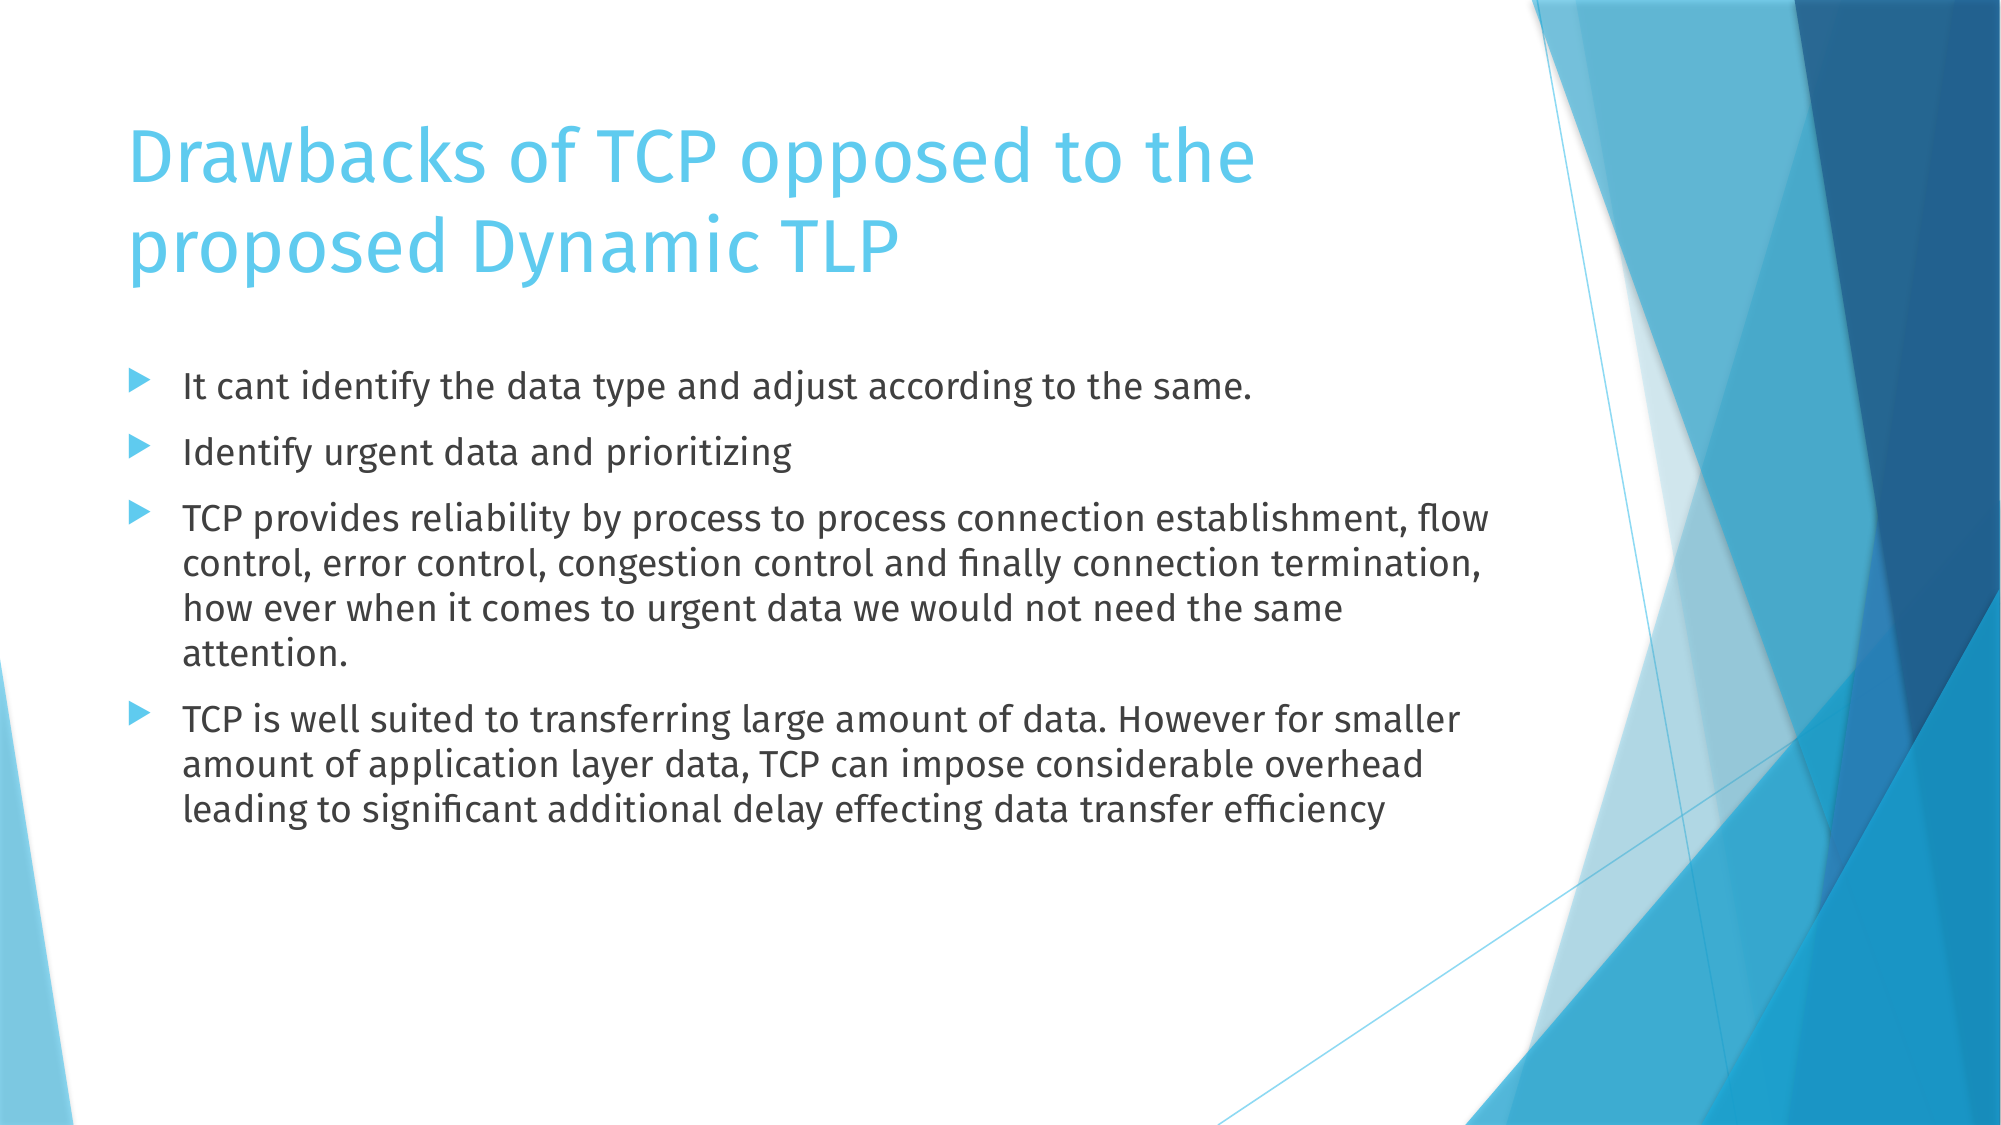

# Drawbacks of TCP opposed to the proposed Dynamic TLP
It cant identify the data type and adjust according to the same.
Identify urgent data and prioritizing
TCP provides reliability by process to process connection establishment, flow control, error control, congestion control and finally connection termination, how ever when it comes to urgent data we would not need the same attention.
TCP is well suited to transferring large amount of data. However for smaller amount of application layer data, TCP can impose considerable overhead leading to significant additional delay effecting data transfer efficiency